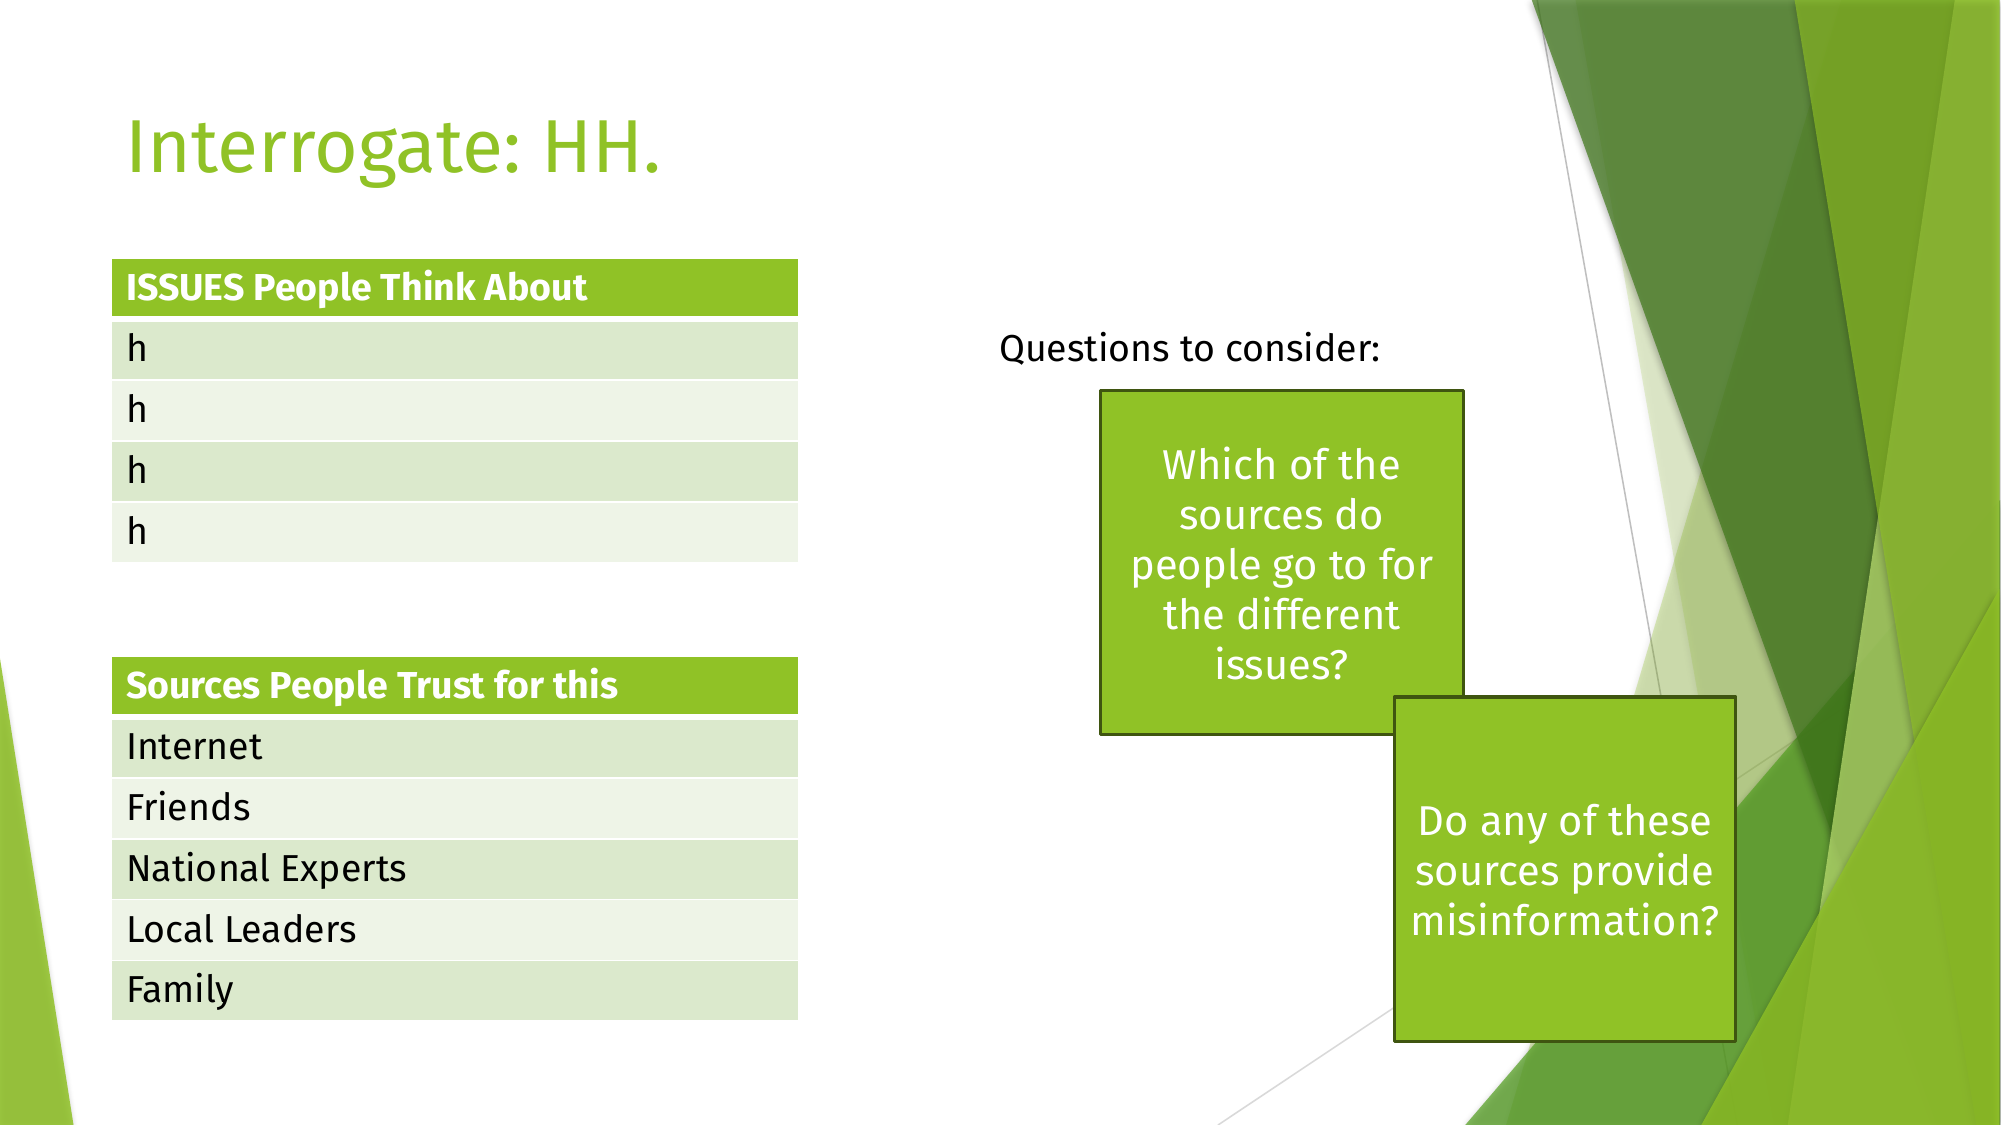

#
Interrogate: HH.
| ISSUES People Think About |
| --- |
| h |
| h |
| h |
| h |
Questions to consider:
Which of the sources do people go to for the different issues?
| Sources People Trust for this |
| --- |
| Internet |
| Friends |
| National Experts |
| Local Leaders |
| Family |
Do any of these sources provide misinformation?